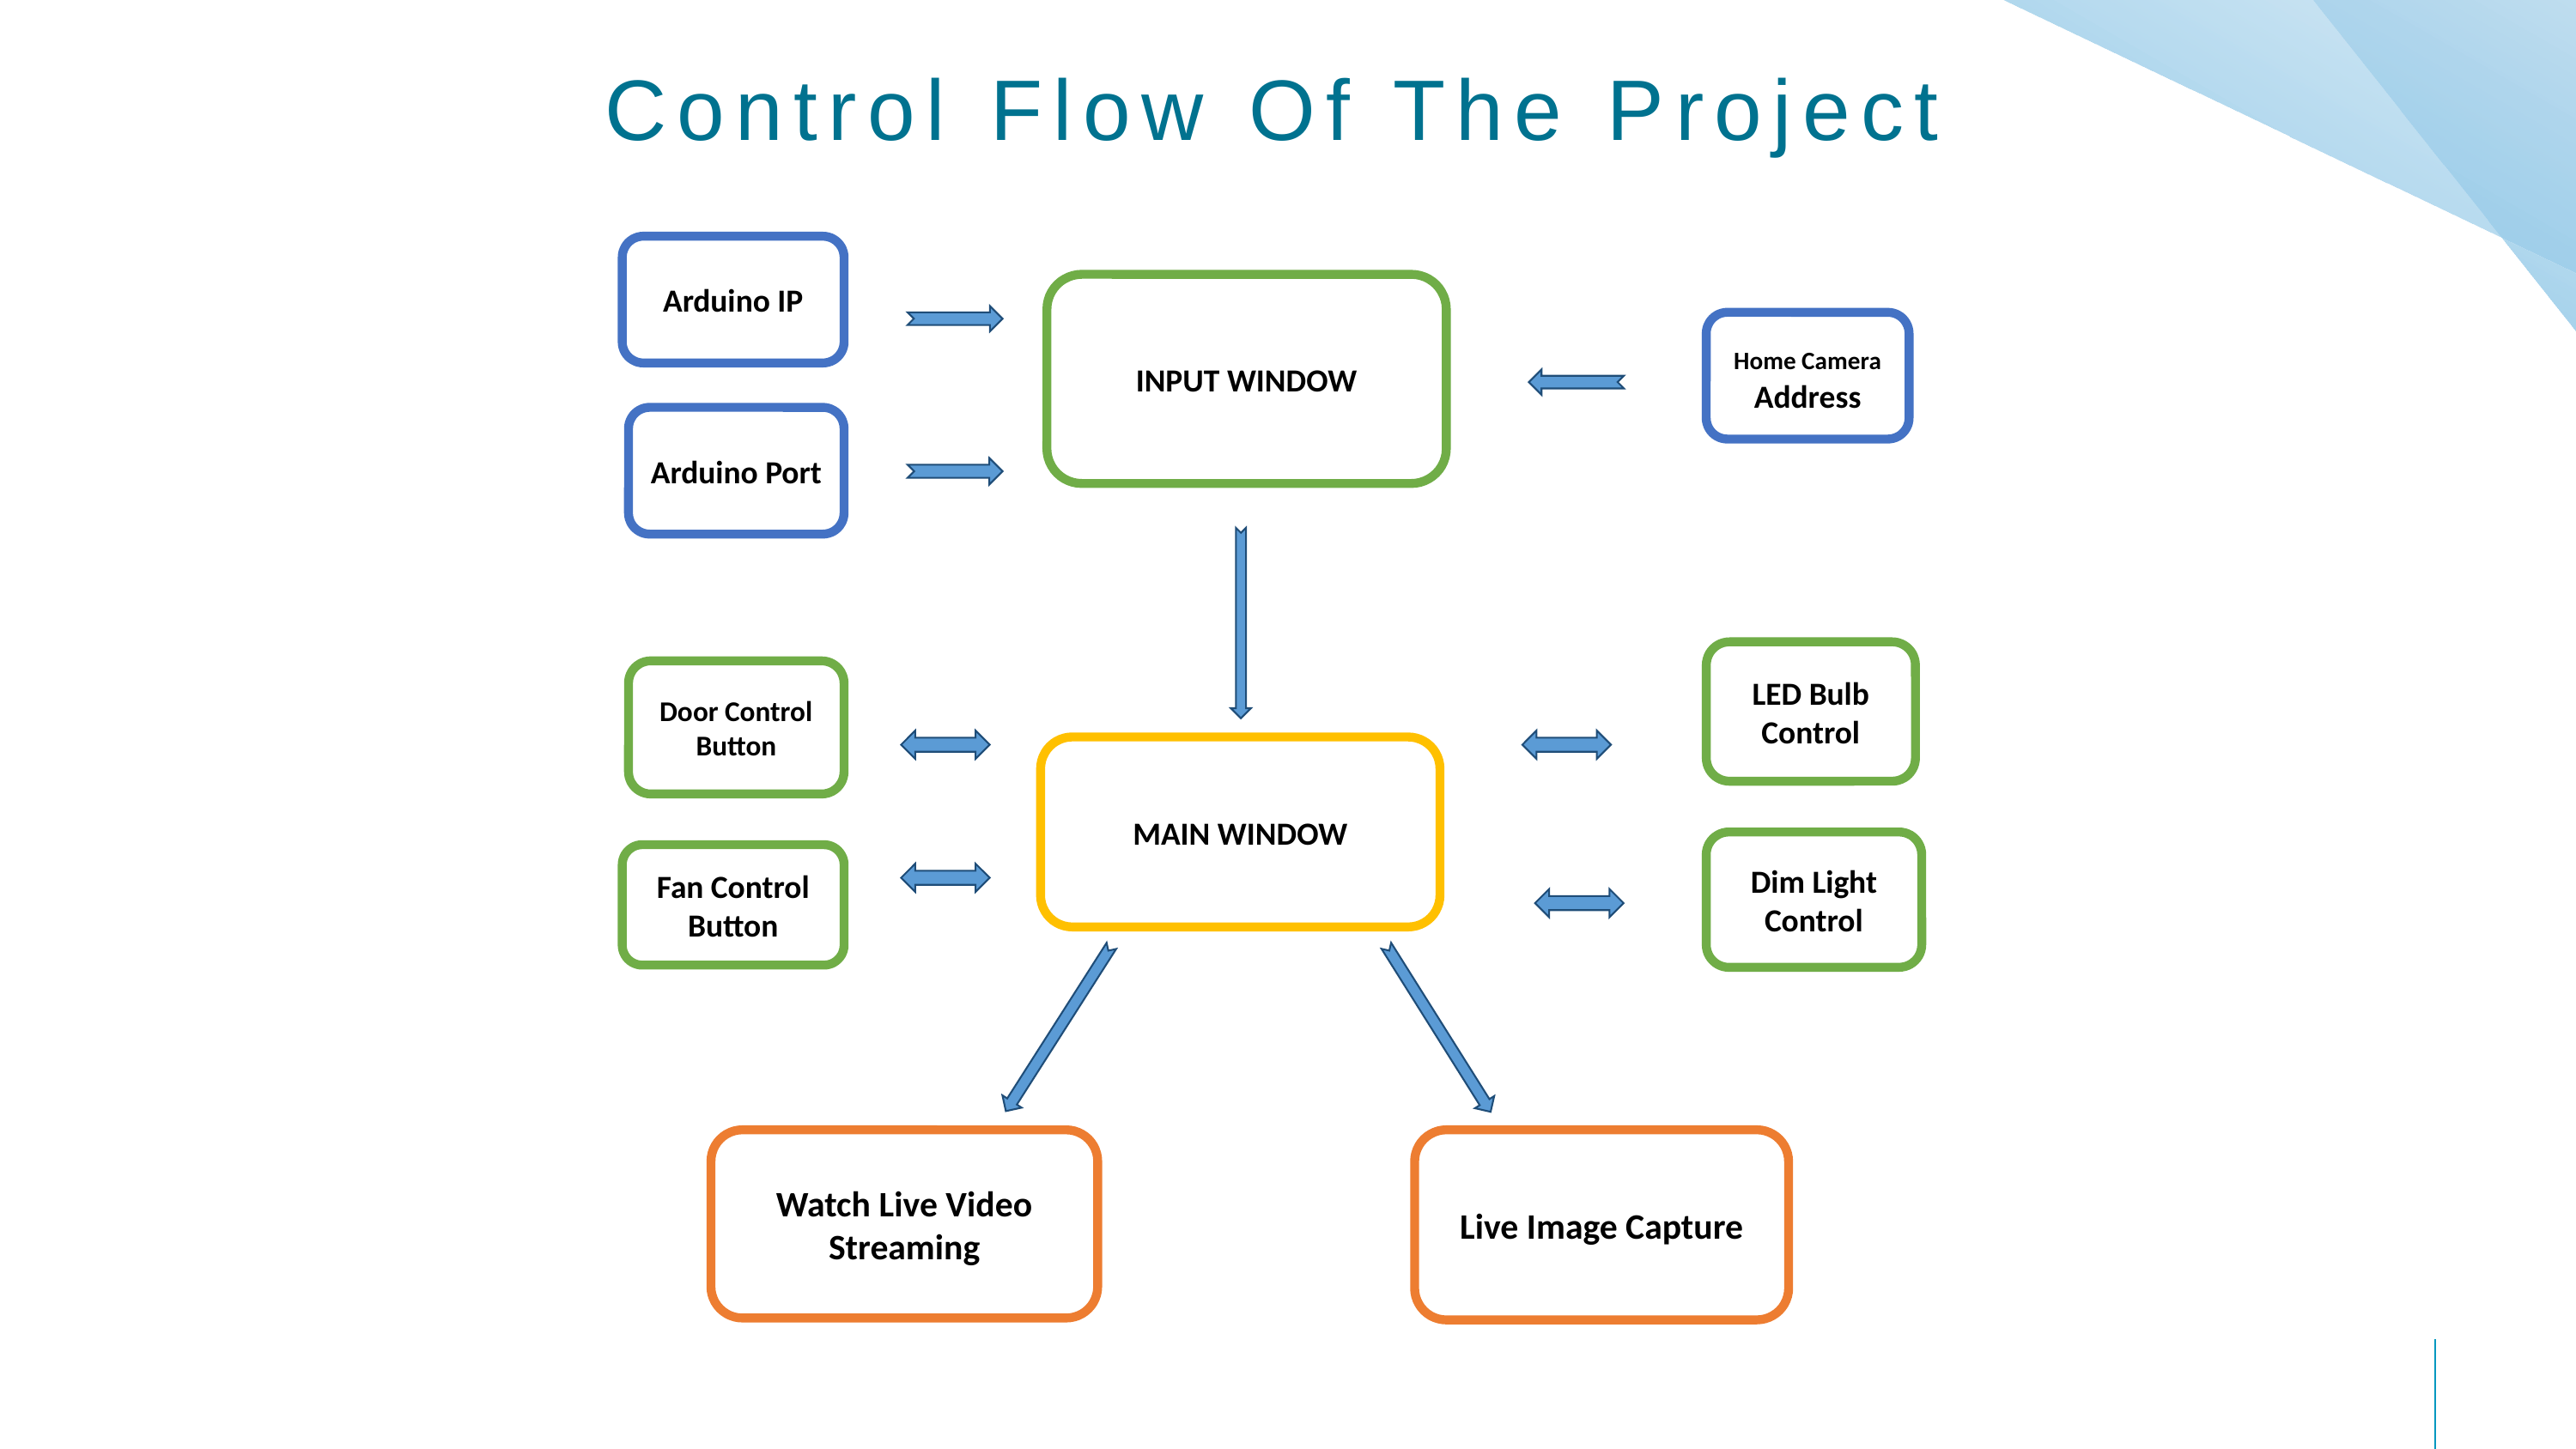

TIMELINE
Control Flow Of The Project

Arduino IP
INPUT WINDOW

Home Camera Address

Arduino Port

LED Bulb Control
Door Control Button

MAIN WINDOW
Dim Light Control
Fan Control Button

Watch Live Video Streaming
Live Image Capture